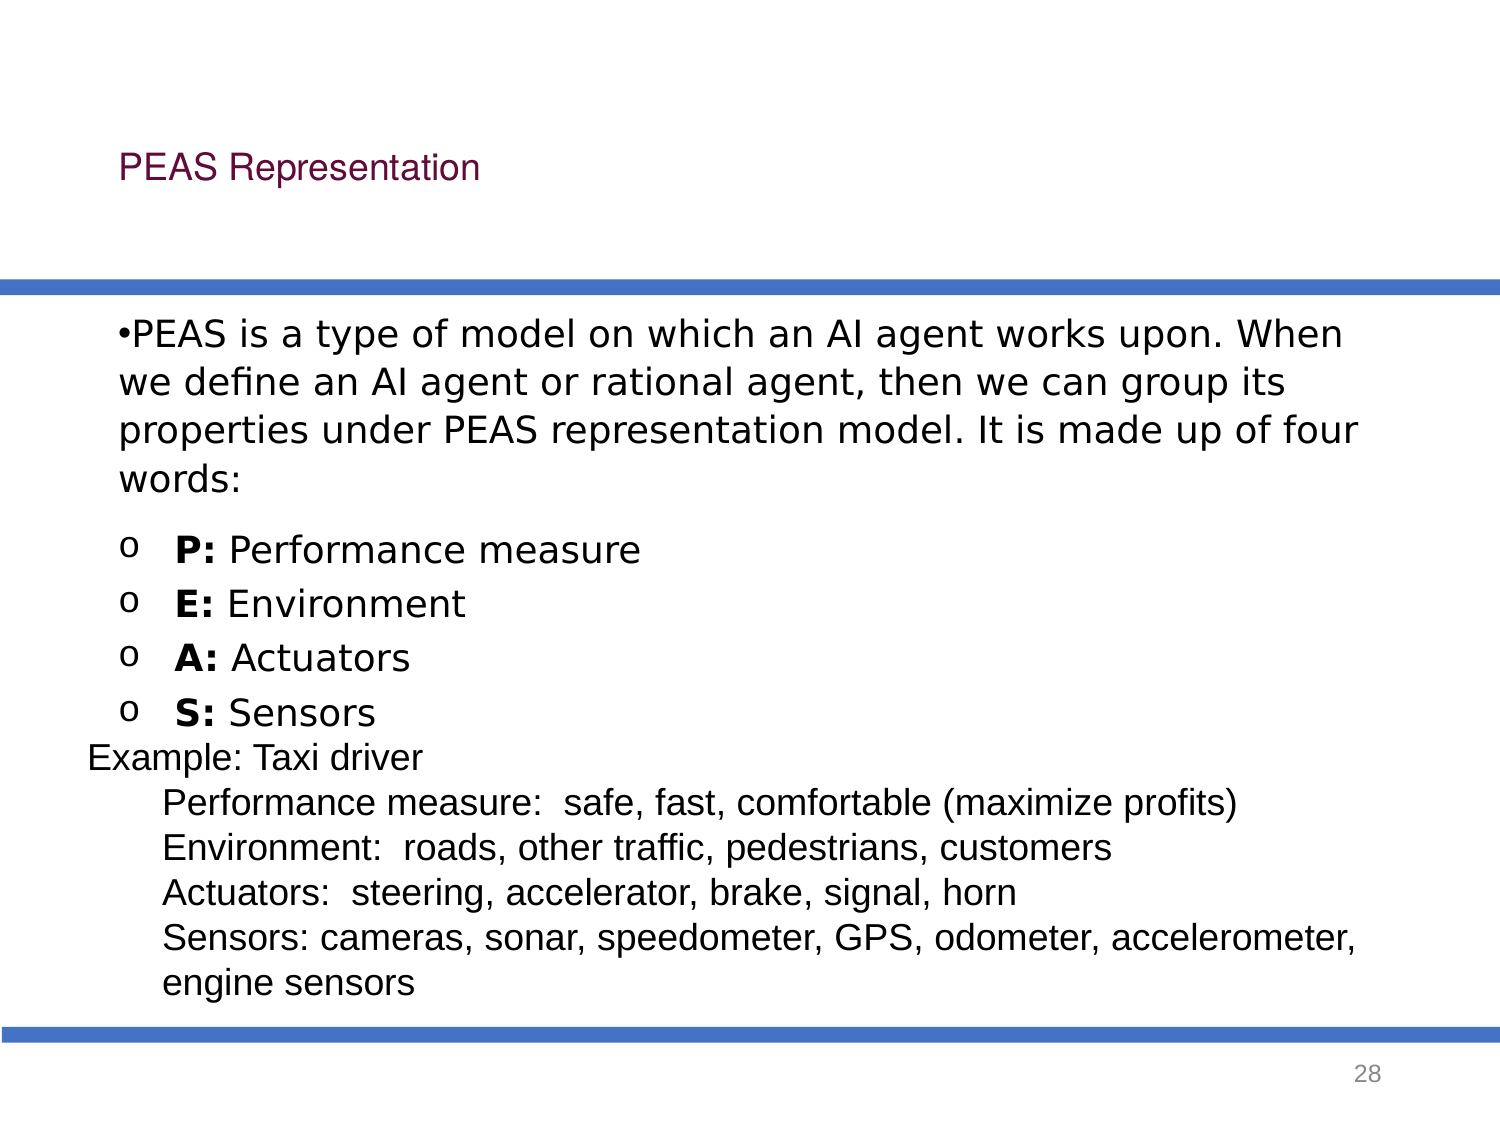

# PEAS Representation
PEAS is a type of model on which an AI agent works upon. When we define an AI agent or rational agent, then we can group its properties under PEAS representation model. It is made up of four words:
P: Performance measure
E: Environment
A: Actuators
S: Sensors

Example: Taxi driver
Performance measure:  safe, fast, comfortable (maximize profits)
Environment:  roads, other traffic, pedestrians, customers
Actuators:  steering, accelerator, brake, signal, horn
Sensors: cameras, sonar, speedometer, GPS, odometer, accelerometer, engine sensors
28